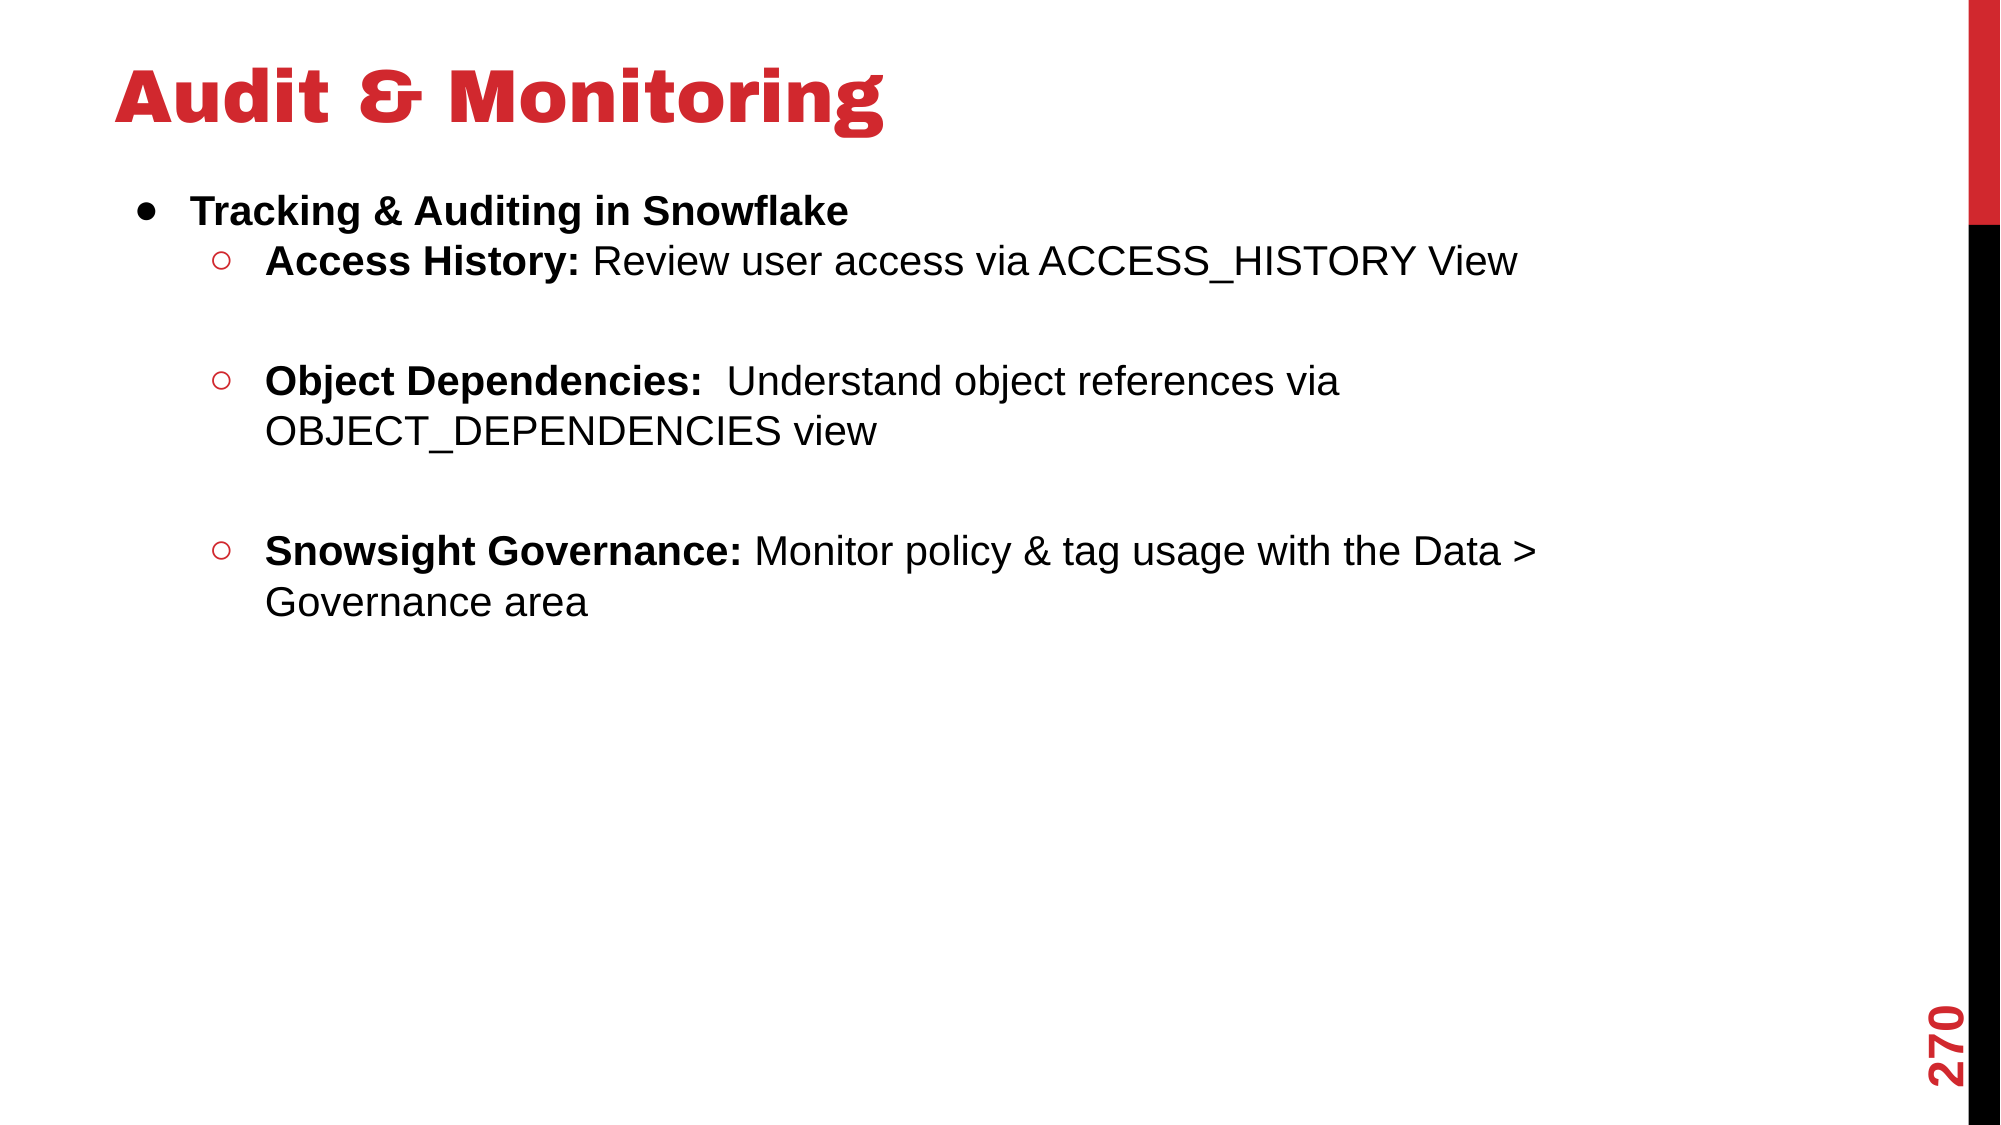

# Audit & Monitoring
Tracking & Auditing in Snowflake
Access History: Review user access via ACCESS_HISTORY View

Object Dependencies:  Understand object references via OBJECT_DEPENDENCIES view

Snowsight Governance: Monitor policy & tag usage with the Data > Governance area

270